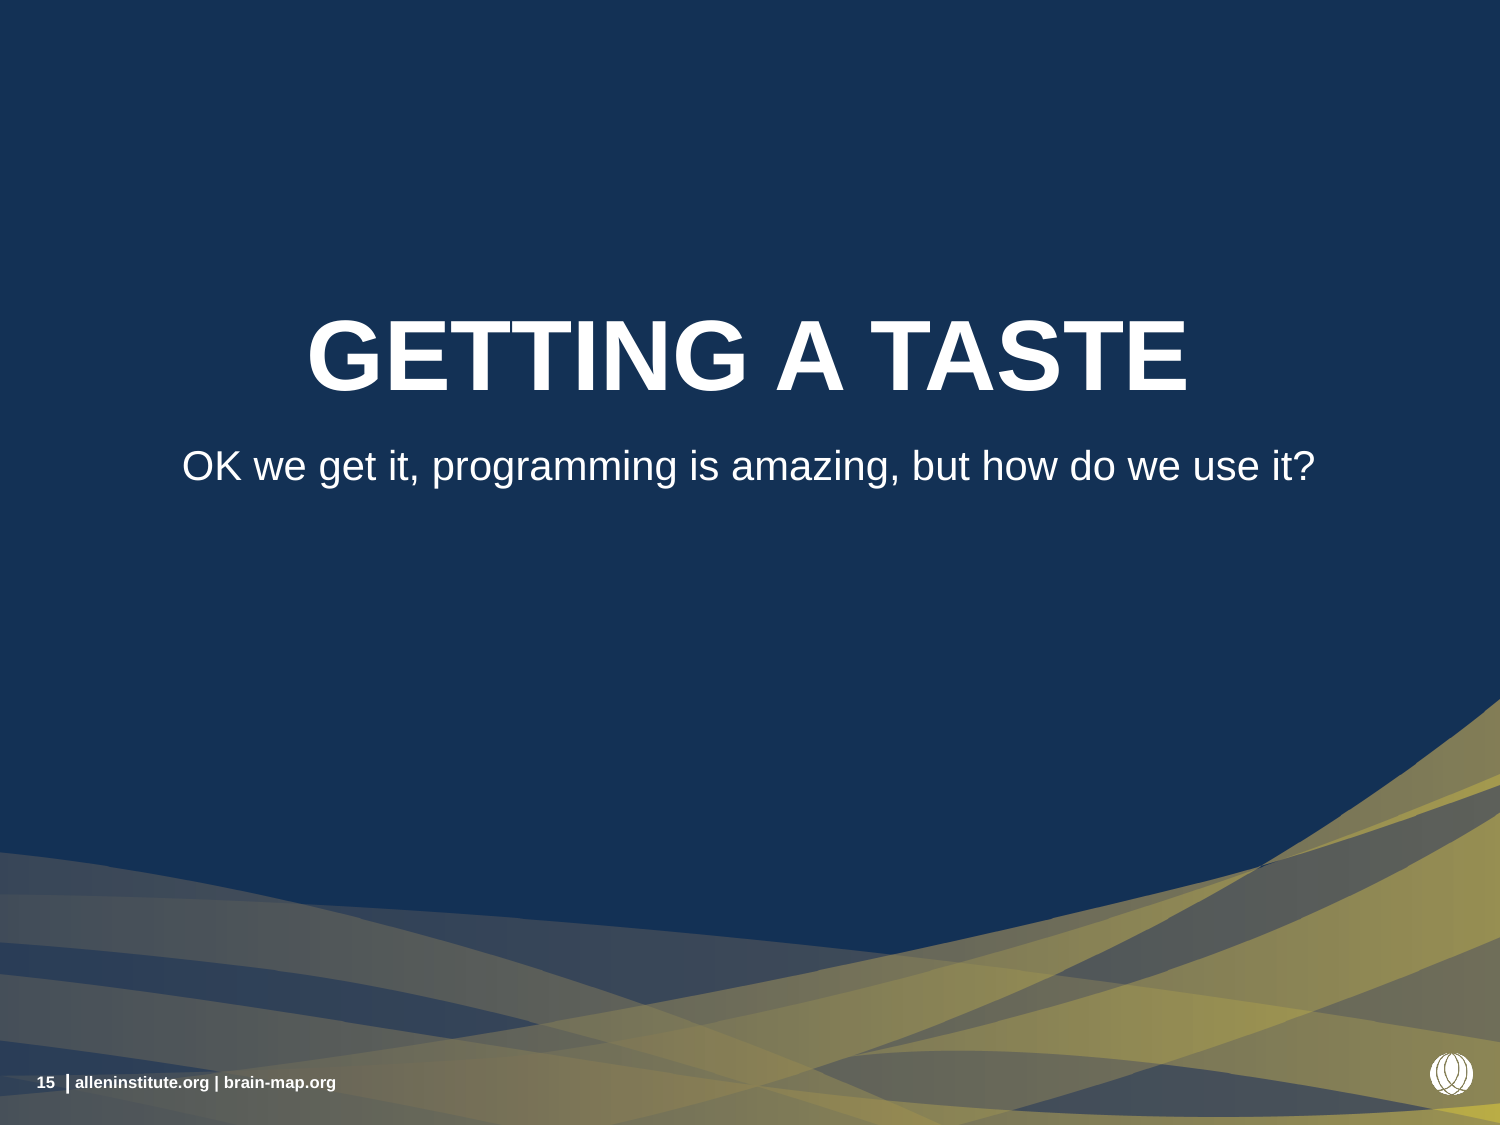

# Getting a taste
OK we get it, programming is amazing, but how do we use it?
15
alleninstitute.org | brain-map.org